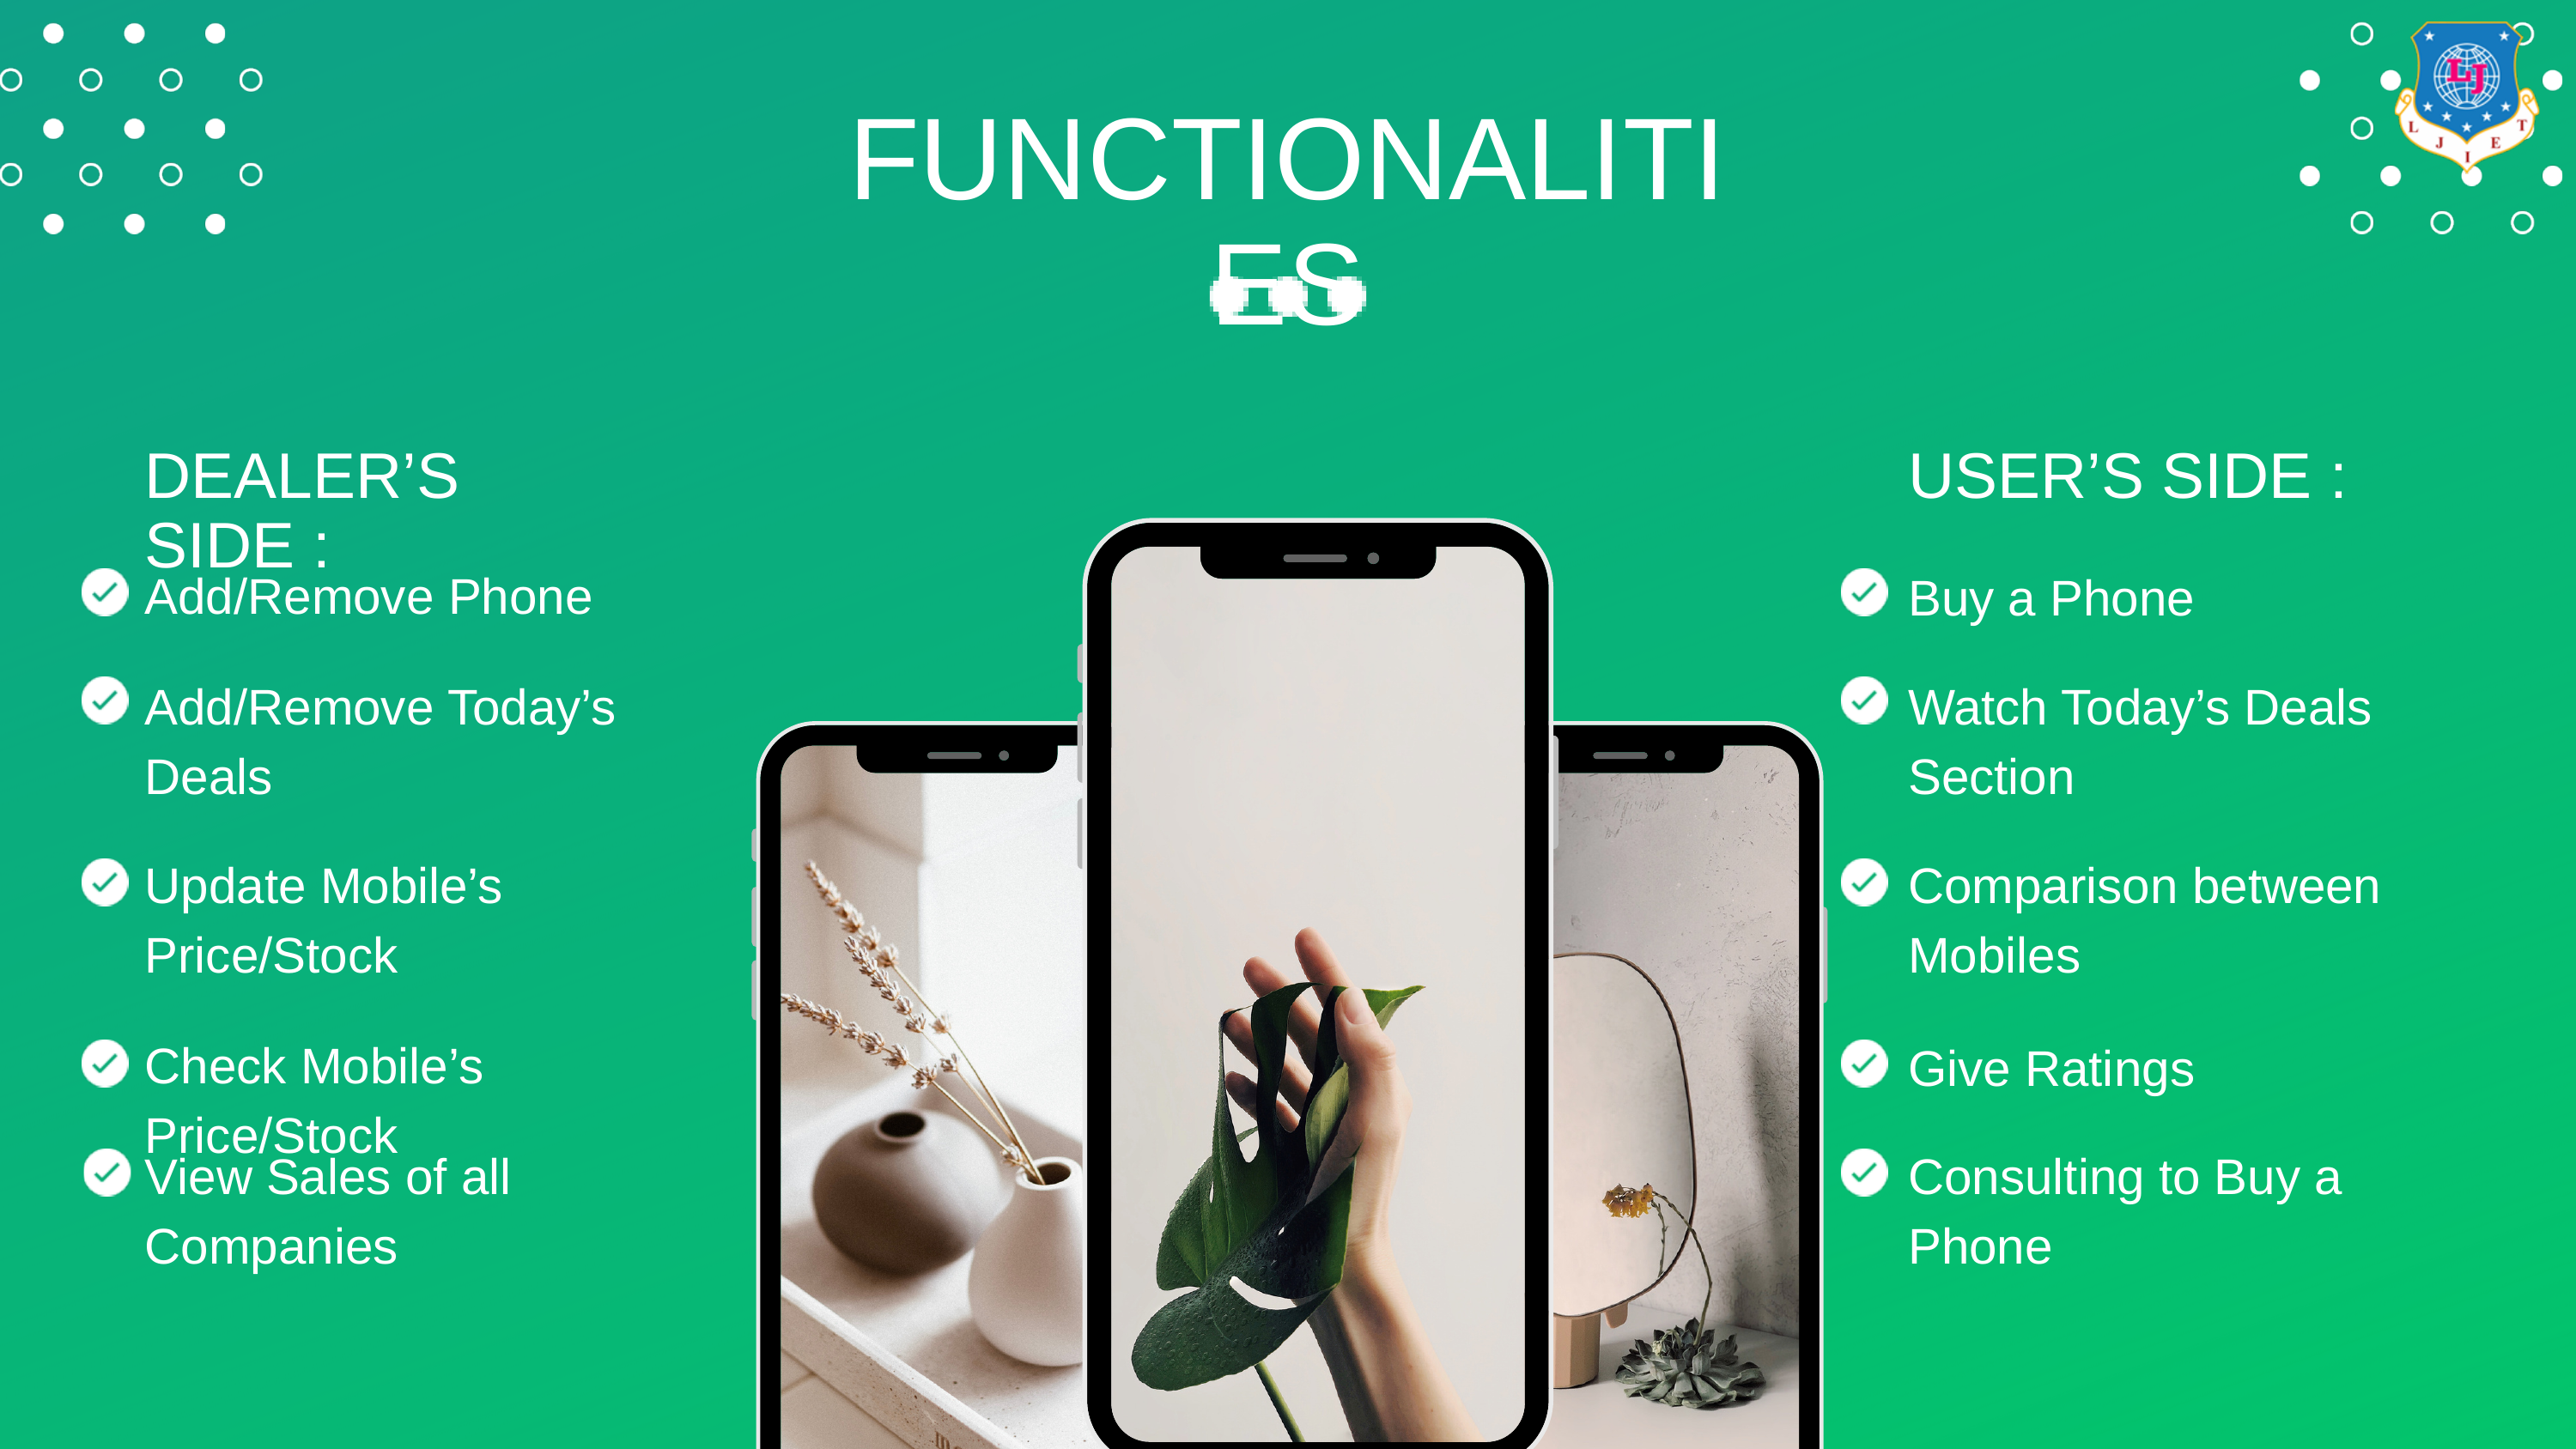

FUNCTIONALITIES

DEALER’S SIDE :
USER’S SIDE :

Add/Remove Phone
Buy a Phone

Add/Remove Today’s Deals
Watch Today’s Deals Section

Update Mobile’s Price/Stock
Comparison between Mobiles

Check Mobile’s Price/Stock
Give Ratings

View Sales of all Companies
Consulting to Buy a Phone